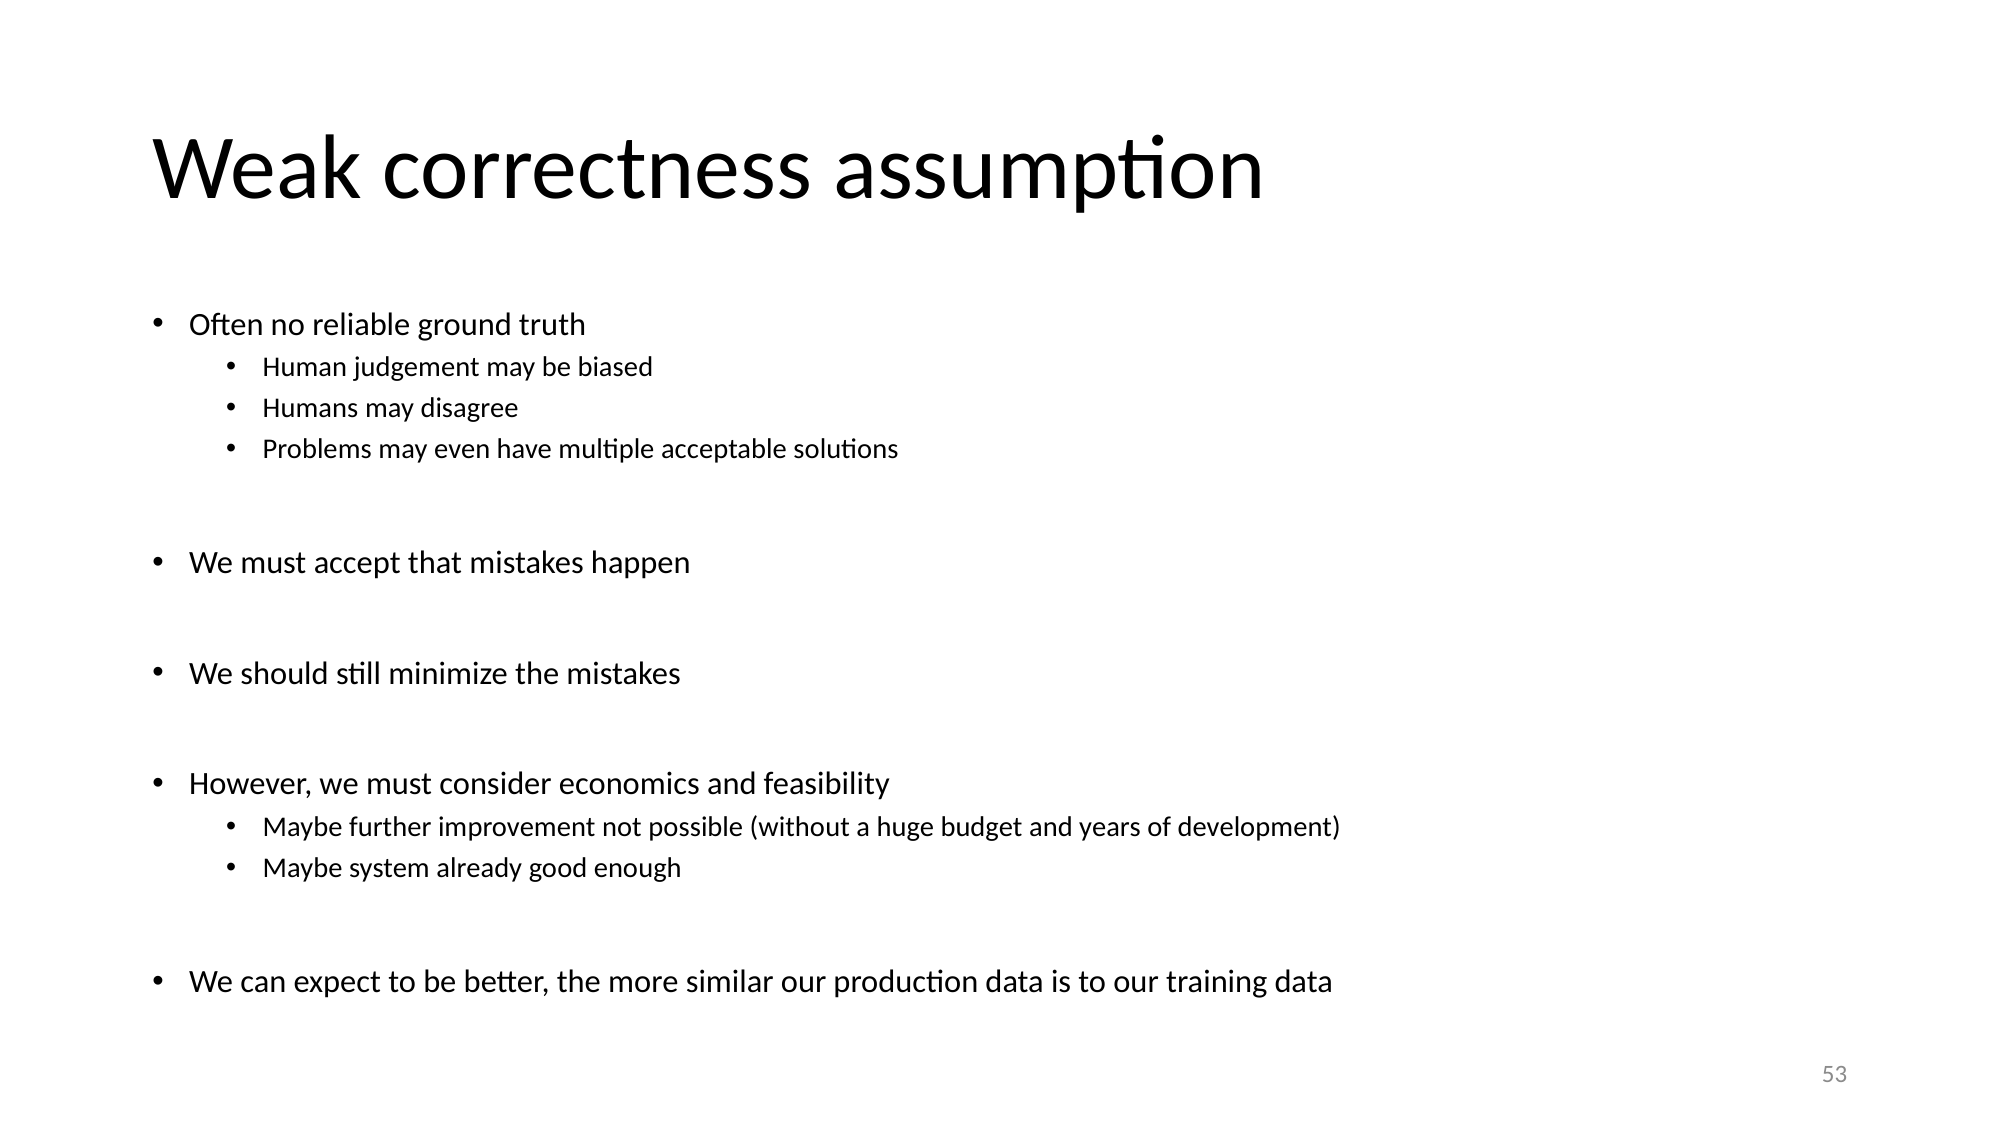

# Weak correctness assumption
Often no reliable ground truth
Human judgement may be biased
Humans may disagree
Problems may even have multiple acceptable solutions

We must accept that mistakes happen

We should still minimize the mistakes

However, we must consider economics and feasibility
Maybe further improvement not possible (without a huge budget and years of development)
Maybe system already good enough

We can expect to be better, the more similar our production data is to our training data
53